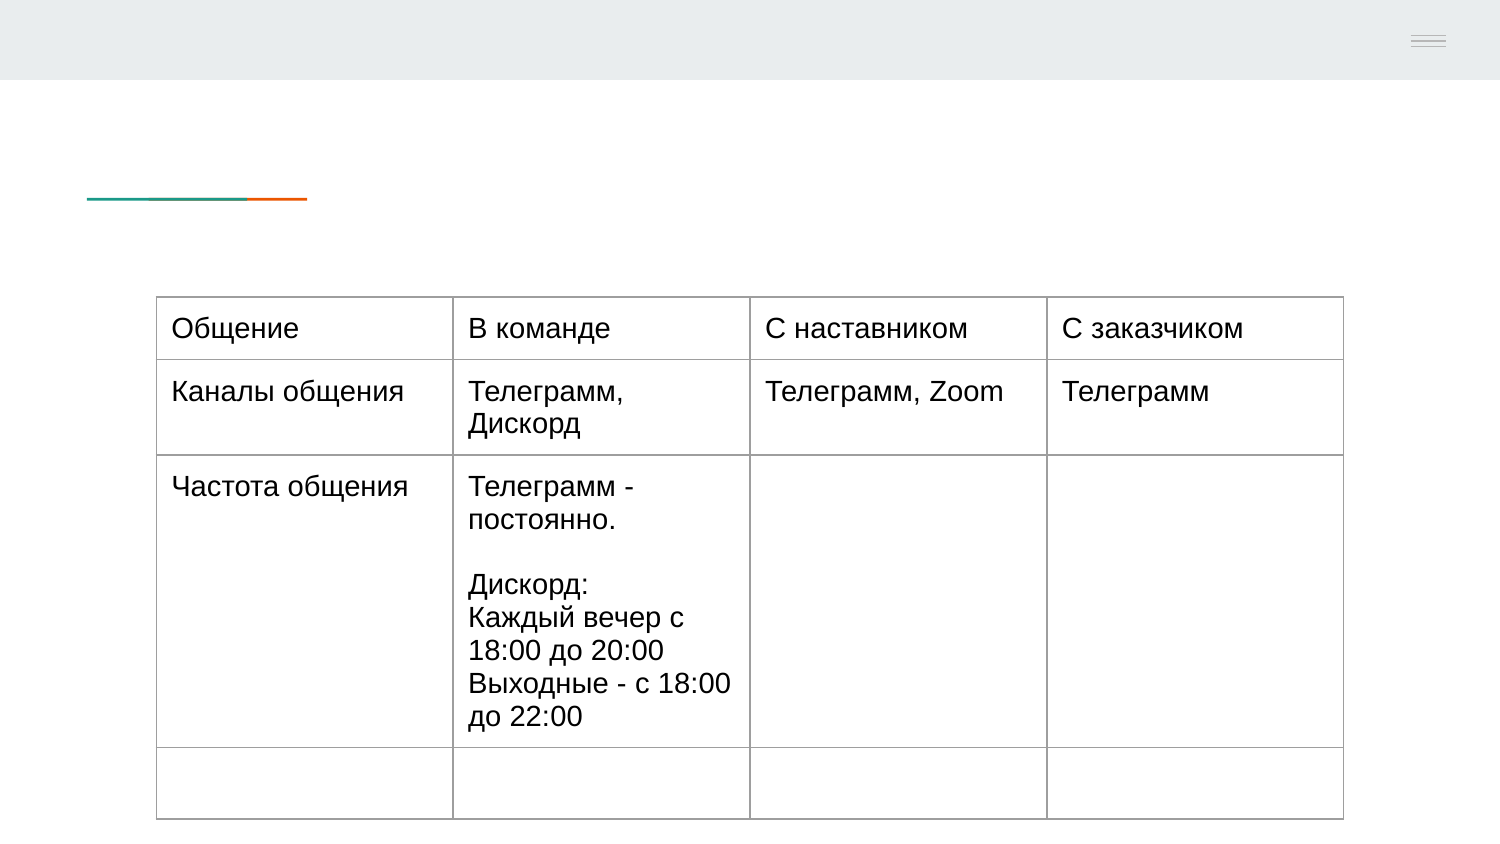

| Общение | В команде | С наставником | С заказчиком |
| --- | --- | --- | --- |
| Каналы общения | Телеграмм, Дискорд | Телеграмм, Zoom | Телеграмм |
| Частота общения | Телеграмм - постоянно. Дискорд: Каждый вечер с 18:00 до 20:00 Выходные - с 18:00 до 22:00 |  |  |
|  |  |  |  |